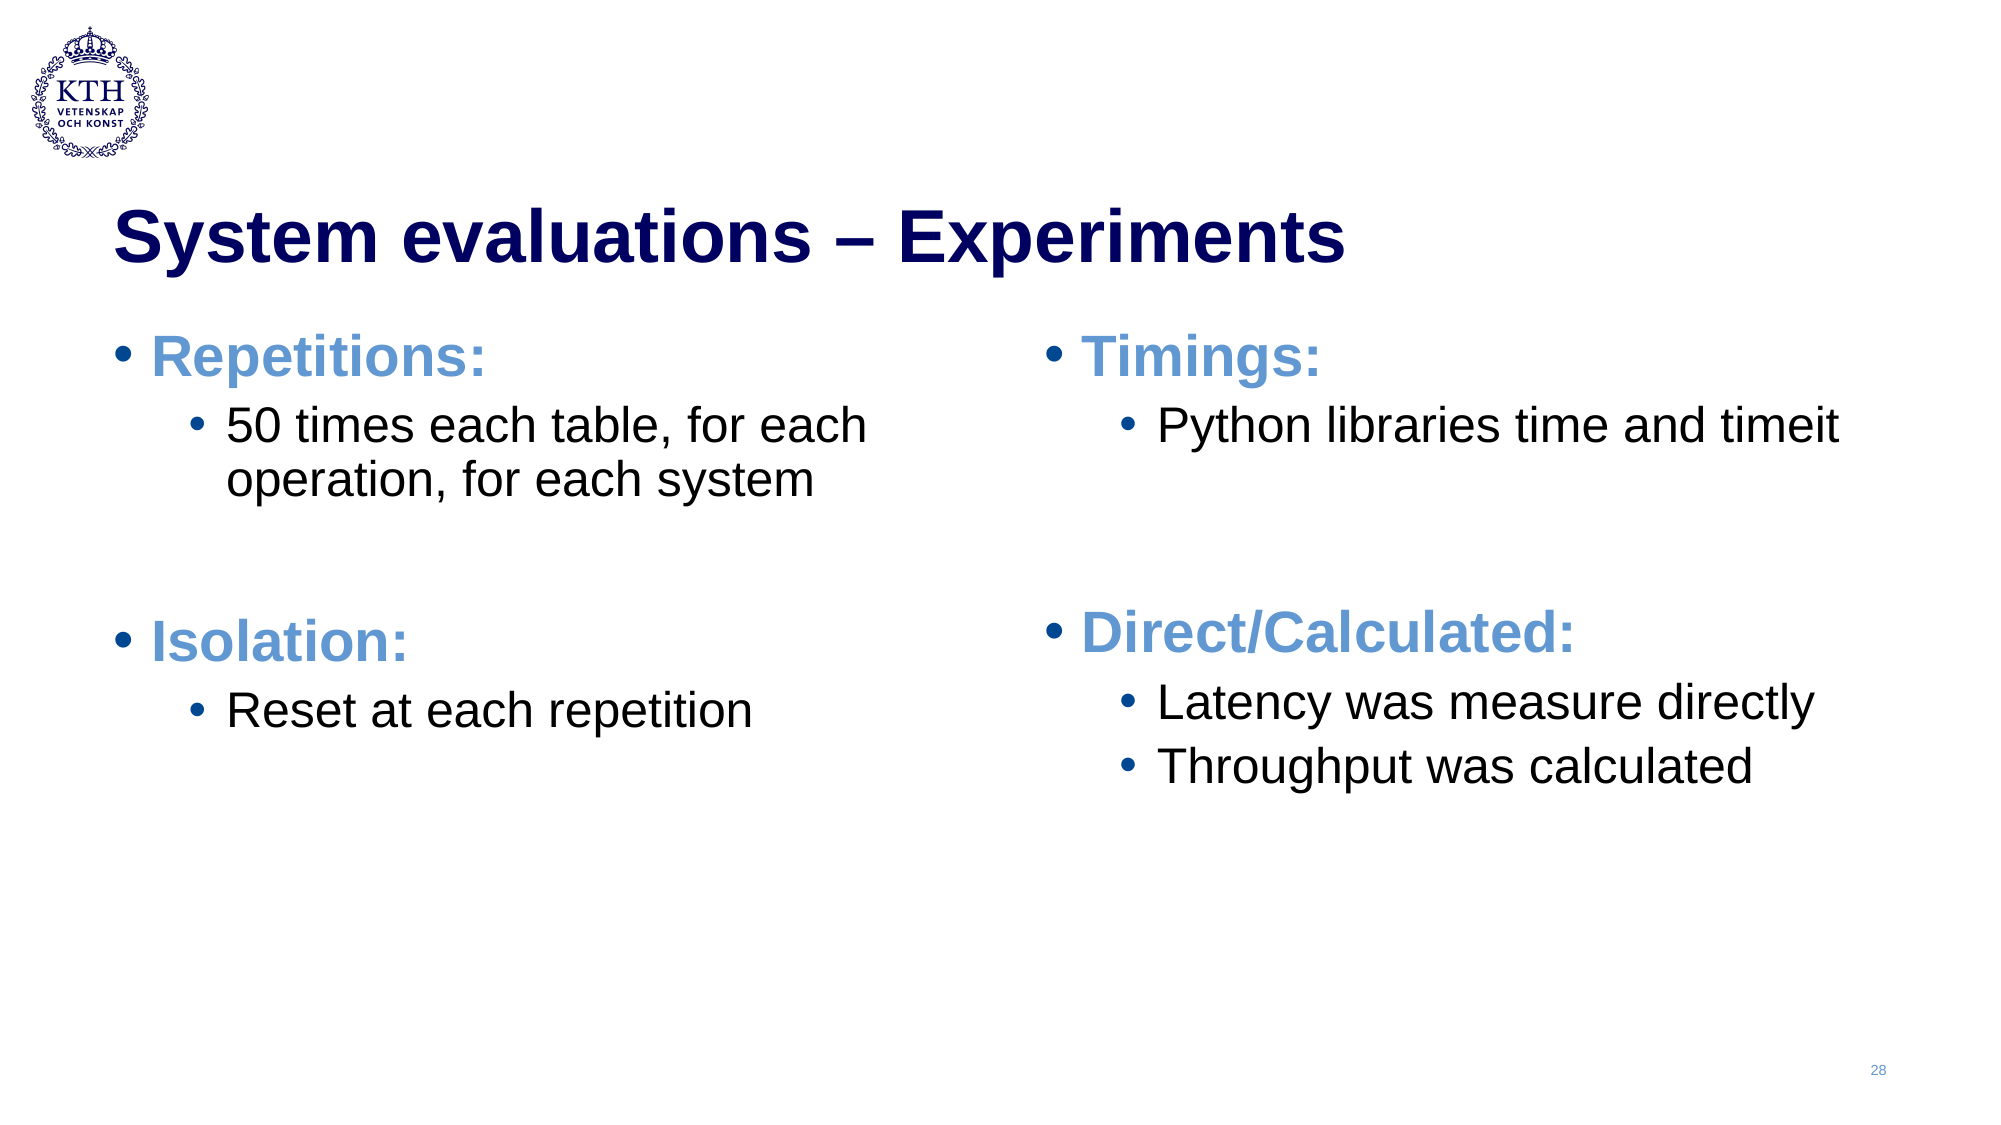

# System evaluations – Experiments
Repetitions:
50 times each table, for each operation, for each system

Isolation:
Reset at each repetition
Timings:
Python libraries time and timeit

Direct/Calculated:
Latency was measure directly
Throughput was calculated
28